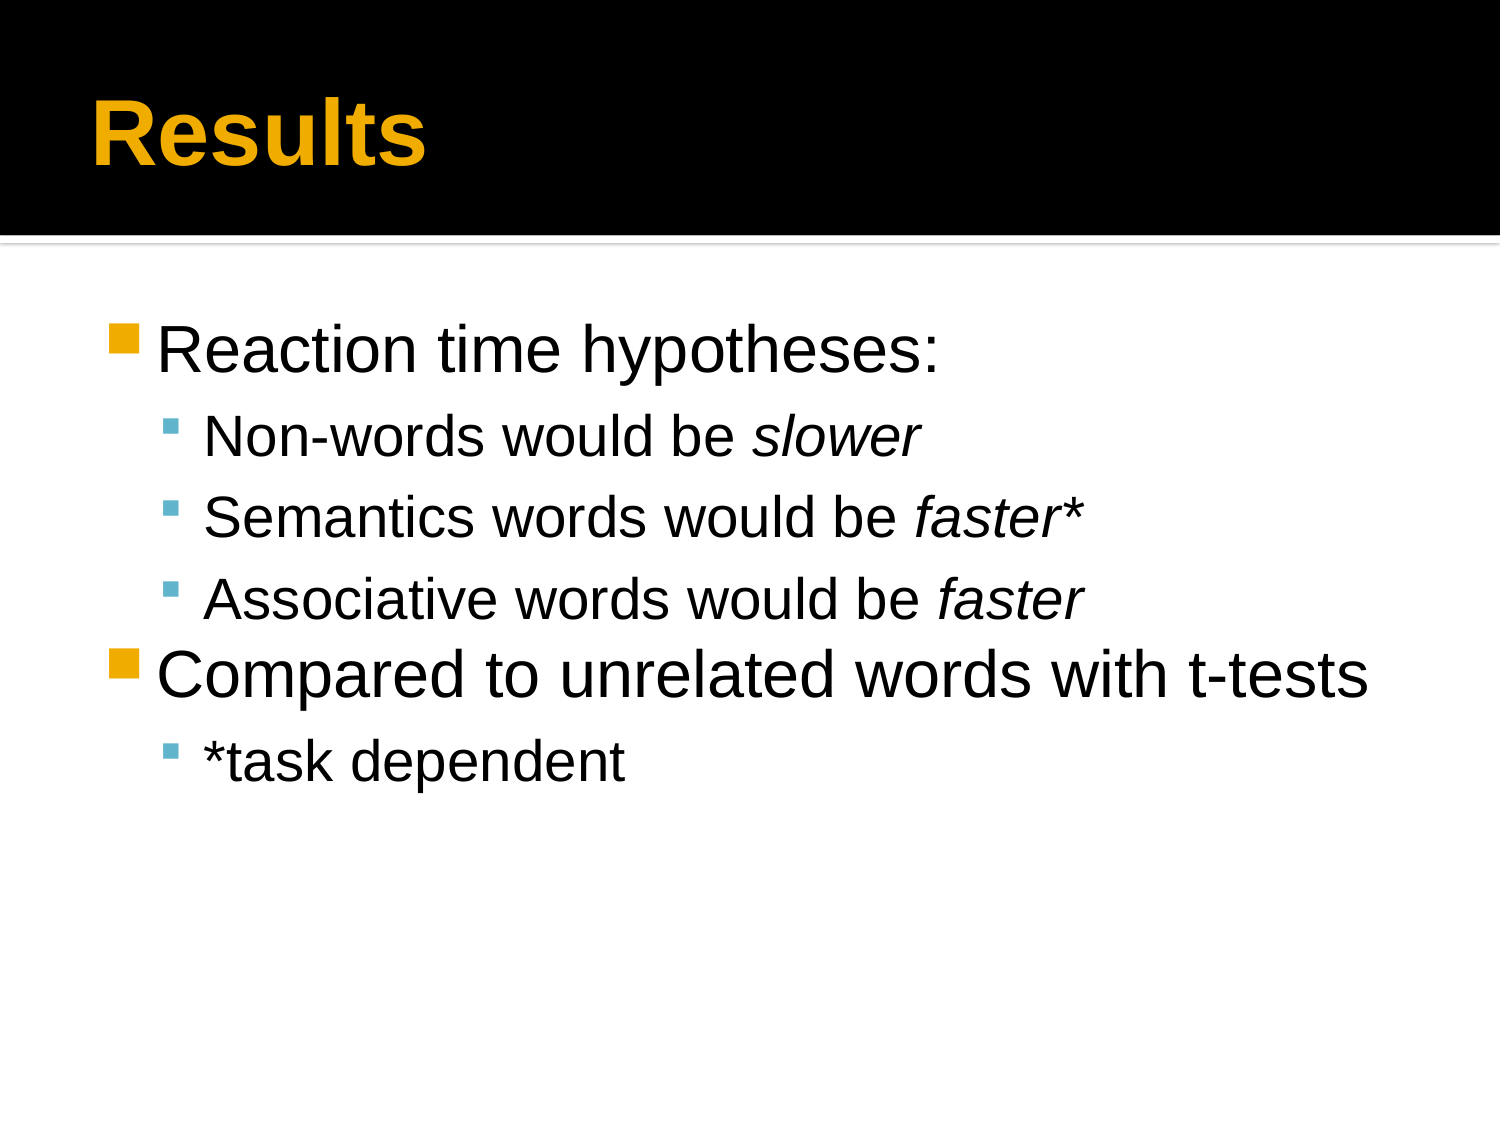

# Results
Reaction time hypotheses:
Non-words would be slower
Semantics words would be faster*
Associative words would be faster
Compared to unrelated words with t-tests
*task dependent